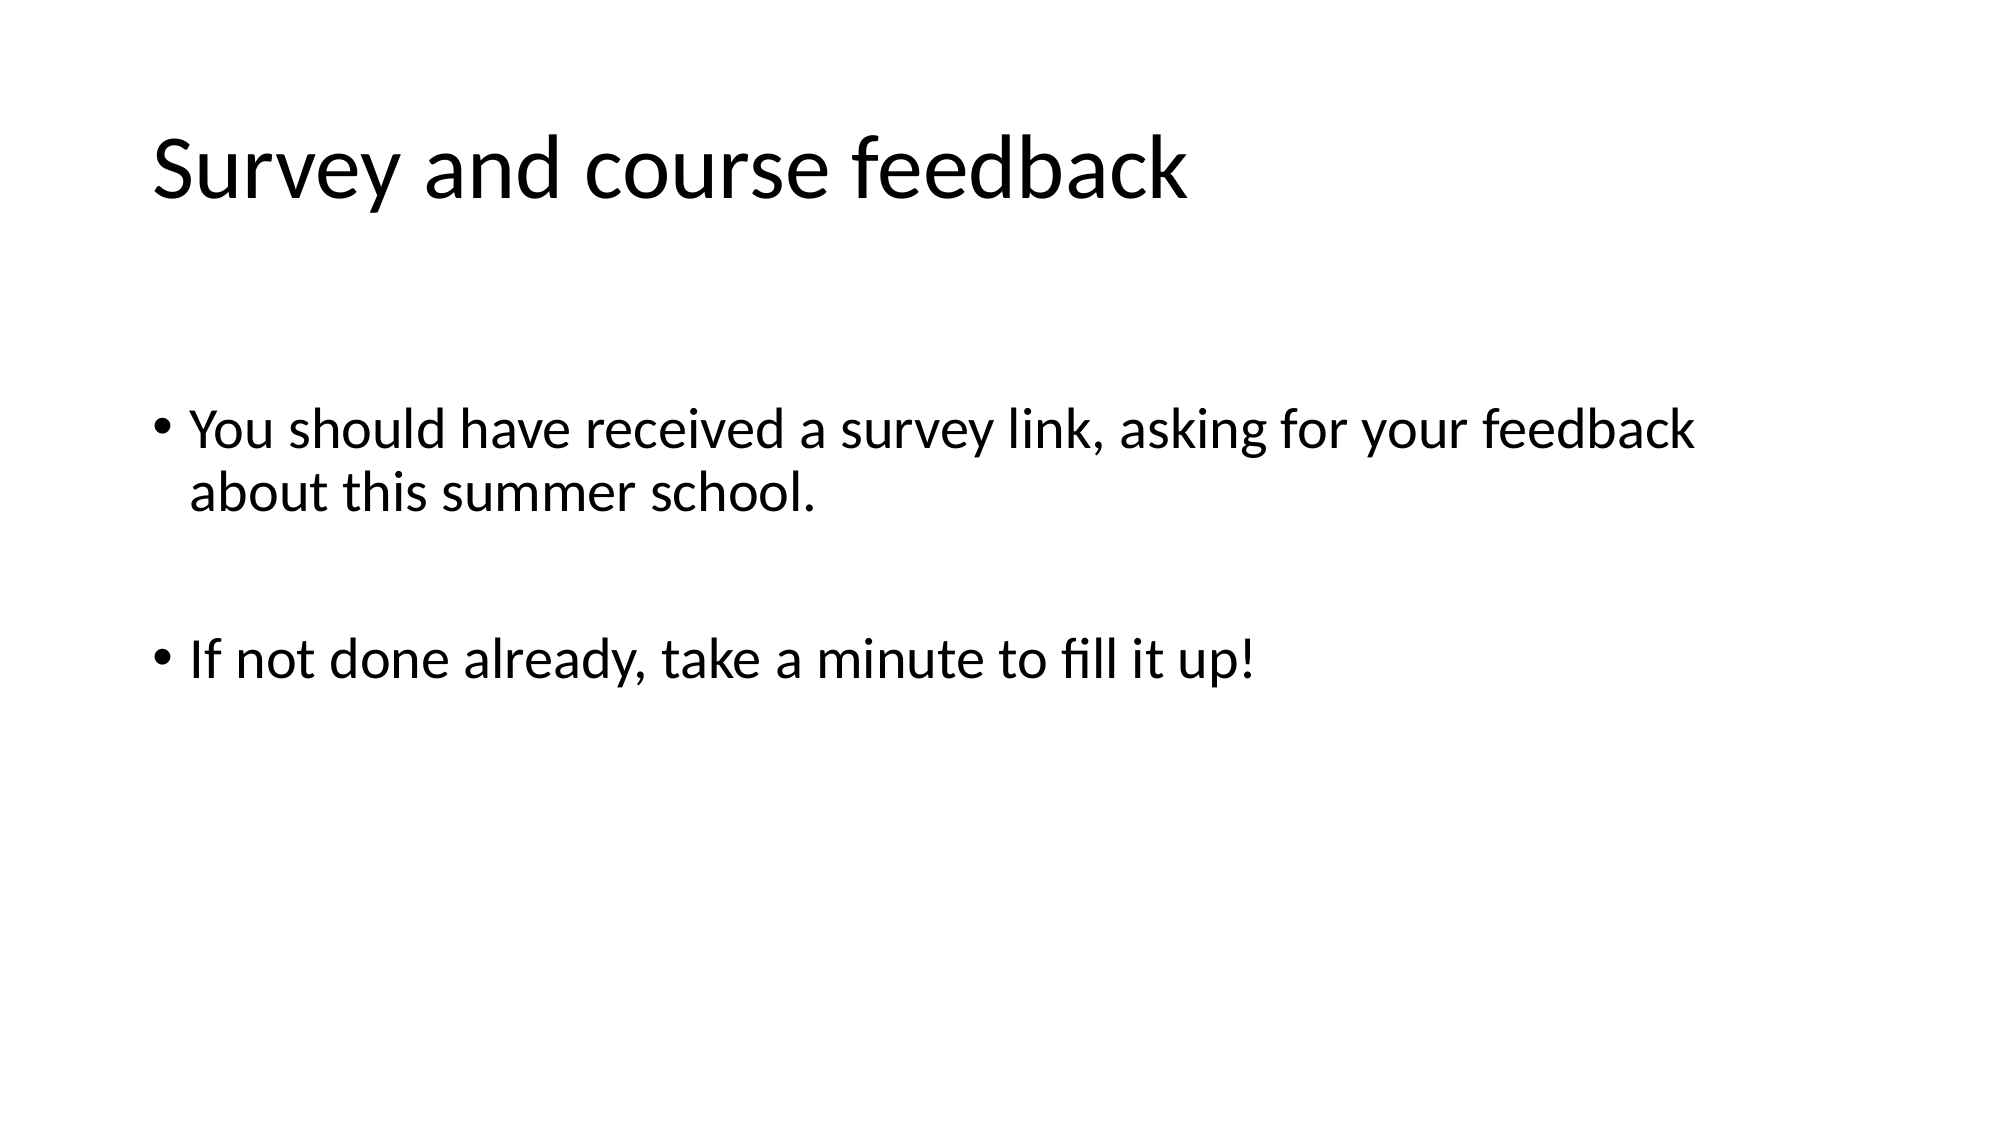

# Survey and course feedback

You should have received a survey link, asking for your feedback about this summer school.

If not done already, take a minute to fill it up!